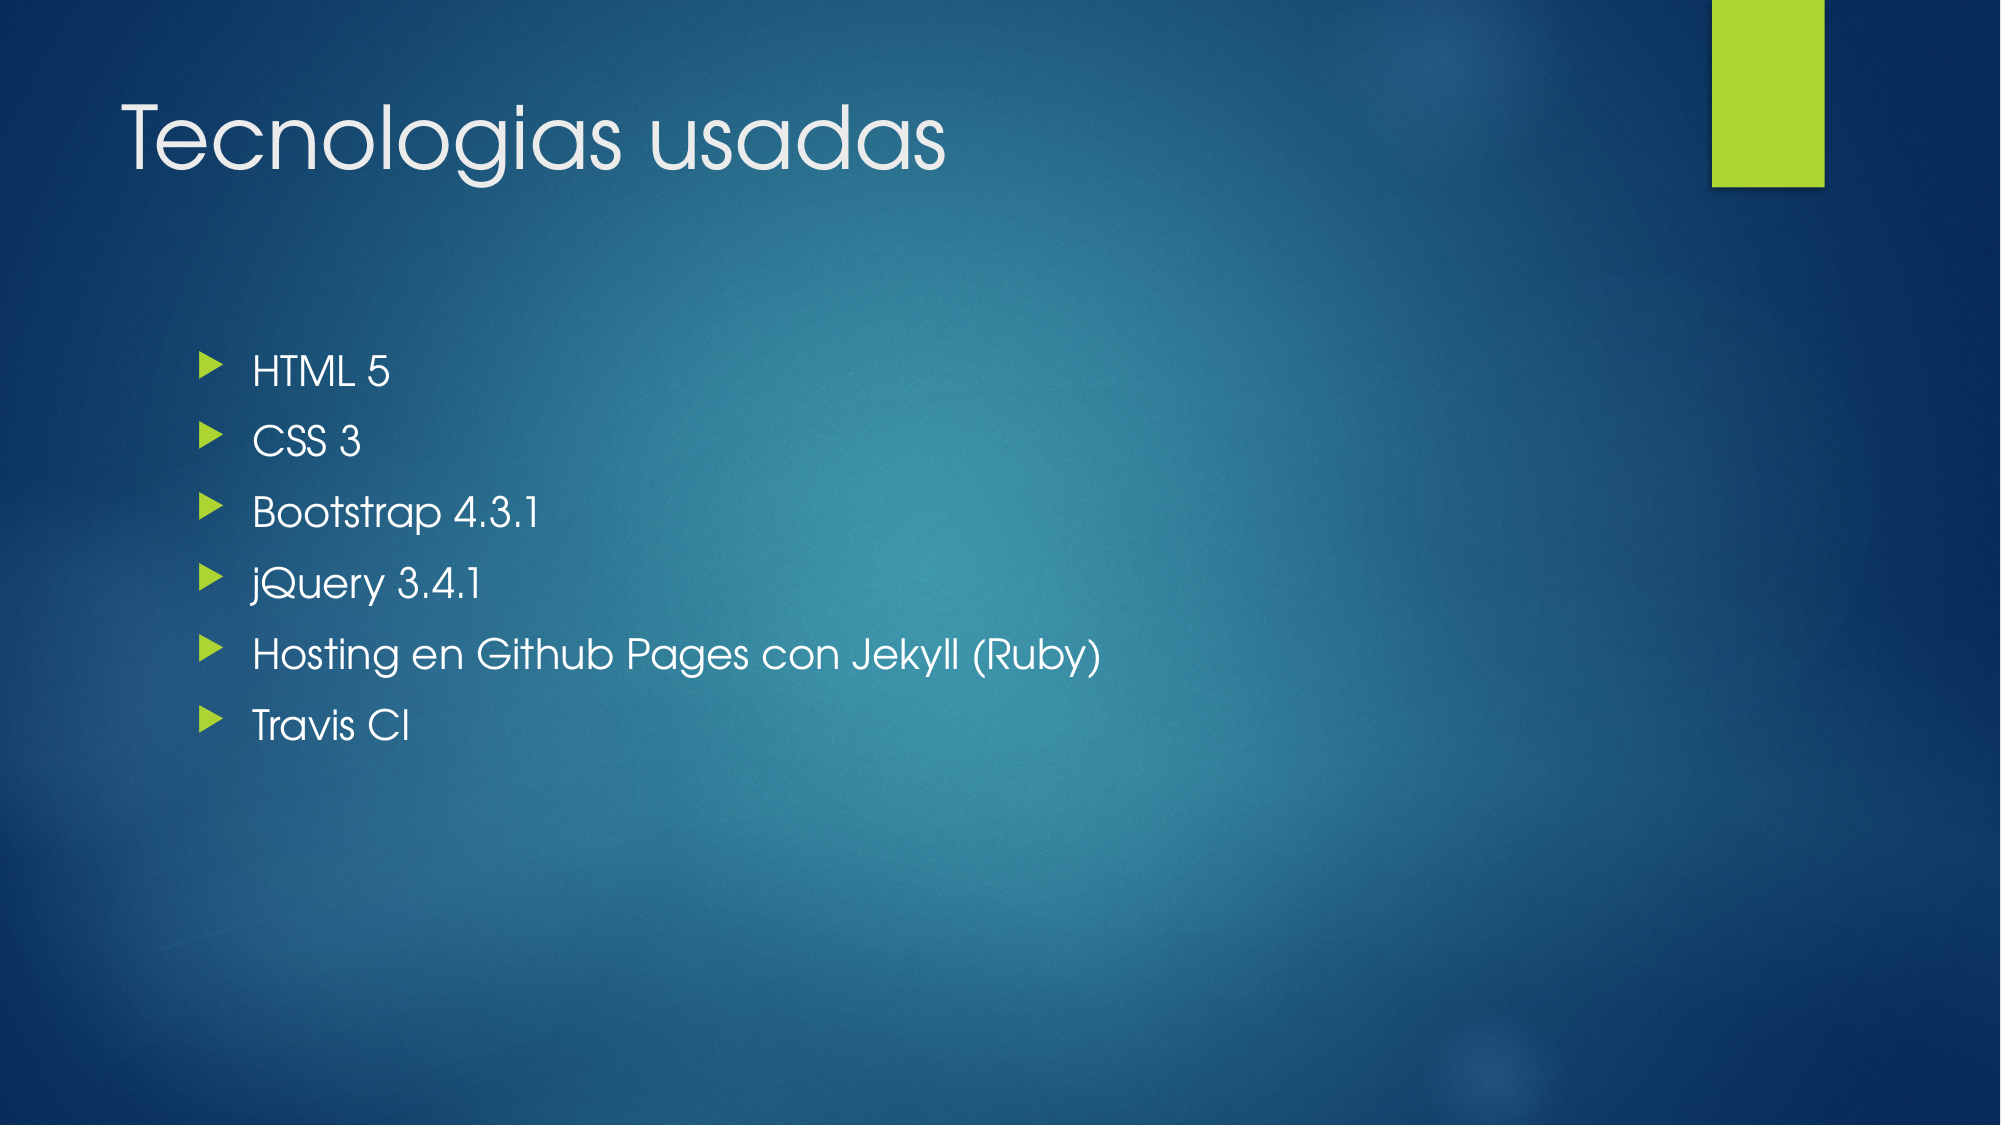

# Tecnologias usadas
HTML 5
CSS 3
Bootstrap 4.3.1
jQuery 3.4.1
Hosting en Github Pages con Jekyll (Ruby)
Travis CI